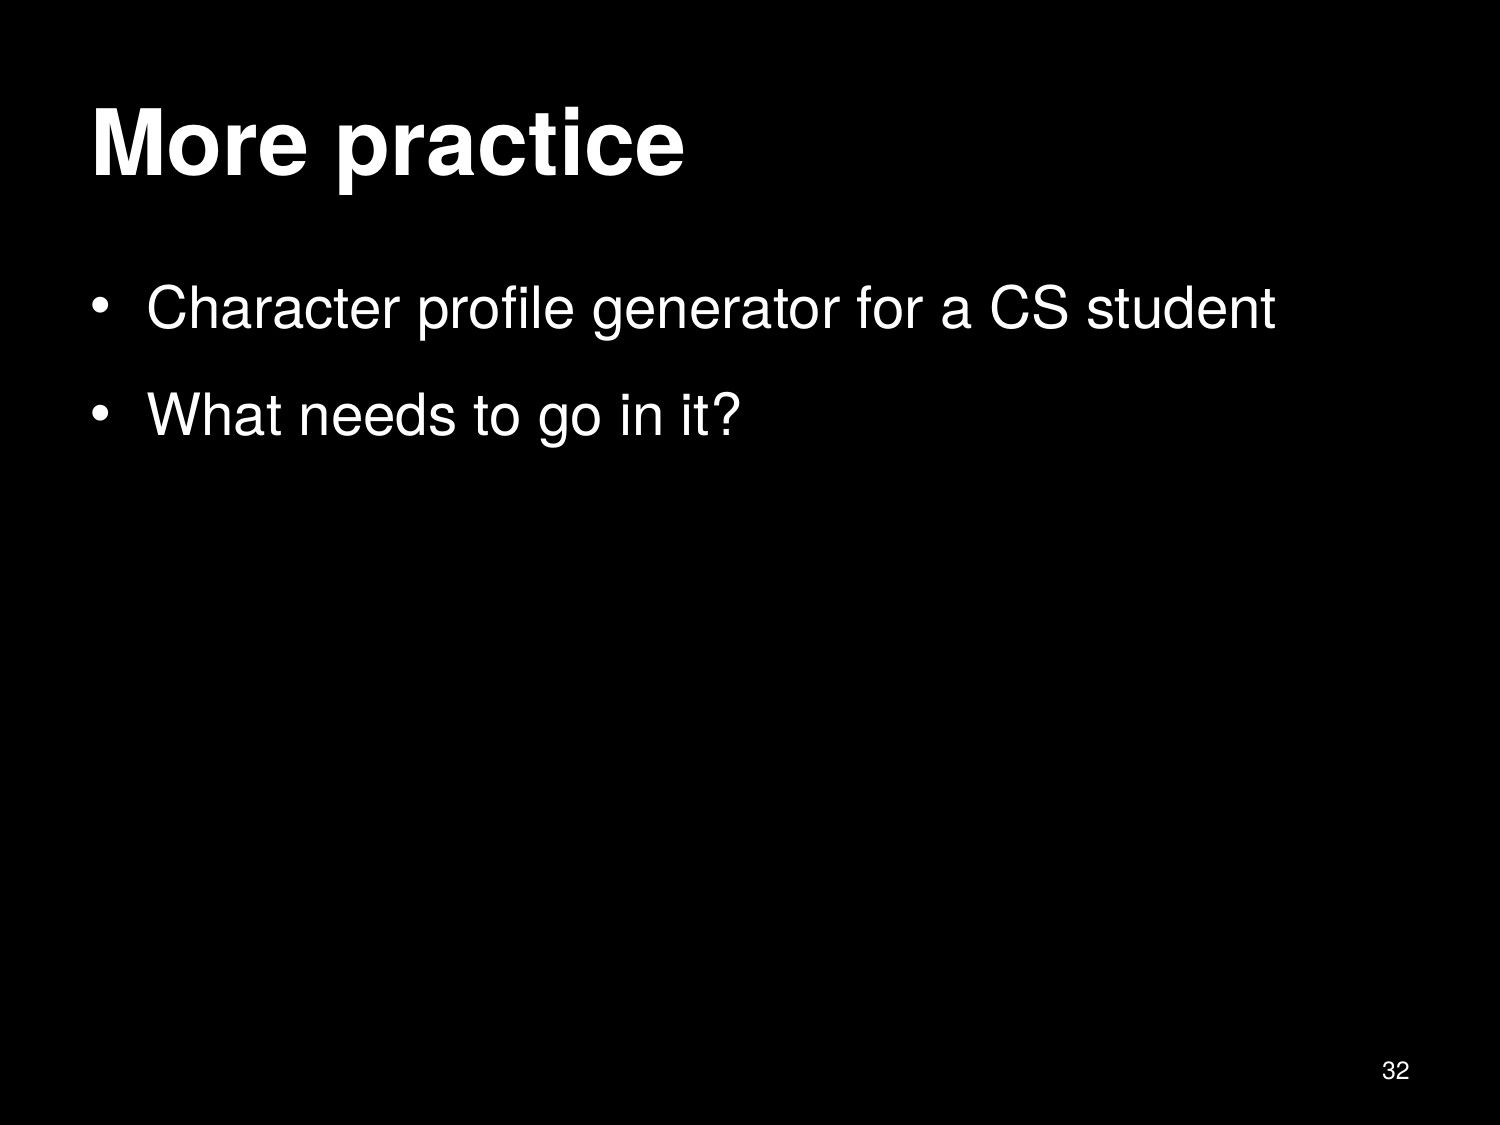

# More practice
Character profile generator for a CS student
What needs to go in it?
32